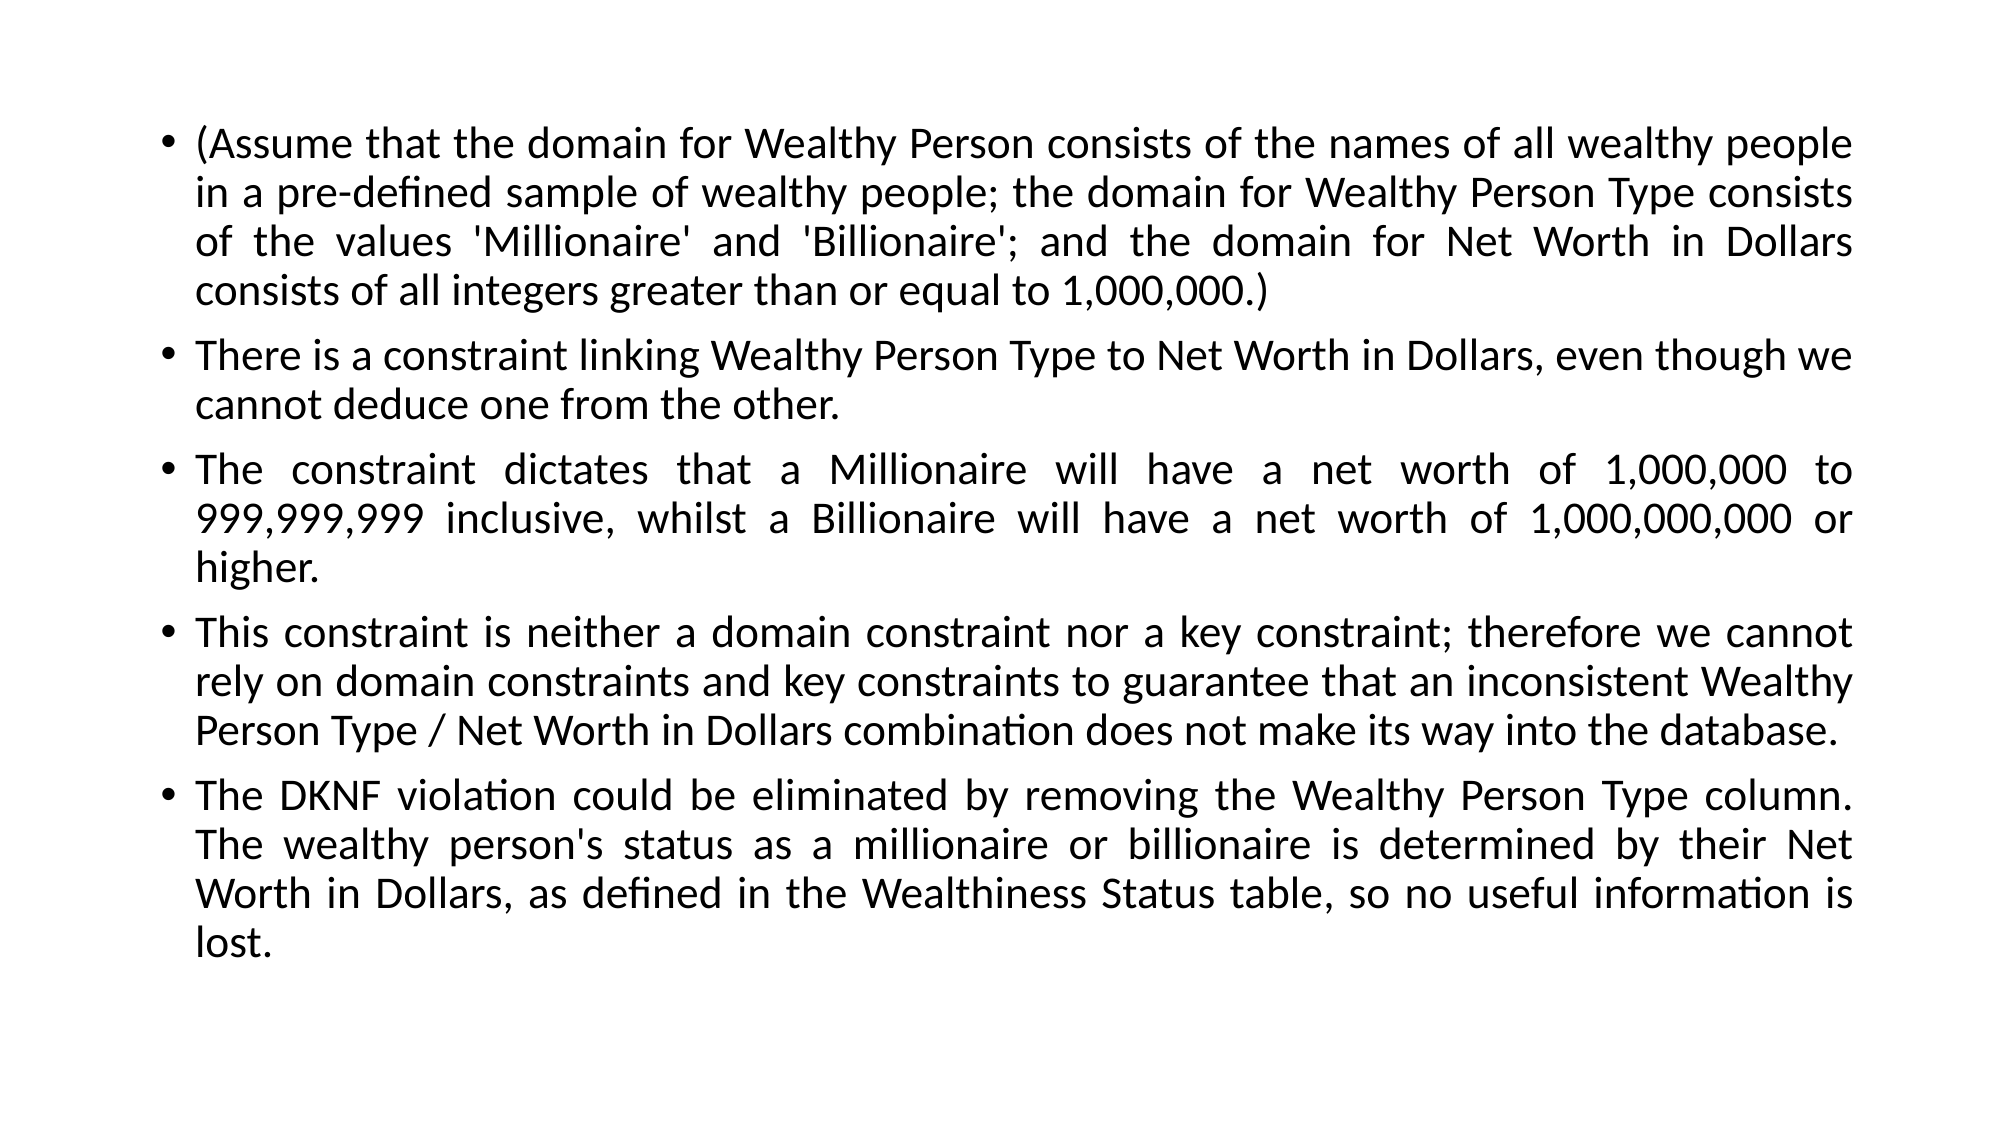

(Assume that the domain for Wealthy Person consists of the names of all wealthy people in a pre-defined sample of wealthy people; the domain for Wealthy Person Type consists of the values 'Millionaire' and 'Billionaire'; and the domain for Net Worth in Dollars consists of all integers greater than or equal to 1,000,000.)
There is a constraint linking Wealthy Person Type to Net Worth in Dollars, even though we cannot deduce one from the other.
The constraint dictates that a Millionaire will have a net worth of 1,000,000 to 999,999,999 inclusive, whilst a Billionaire will have a net worth of 1,000,000,000 or higher.
This constraint is neither a domain constraint nor a key constraint; therefore we cannot rely on domain constraints and key constraints to guarantee that an inconsistent Wealthy Person Type / Net Worth in Dollars combination does not make its way into the database.
The DKNF violation could be eliminated by removing the Wealthy Person Type column. The wealthy person's status as a millionaire or billionaire is determined by their Net Worth in Dollars, as defined in the Wealthiness Status table, so no useful information is lost.